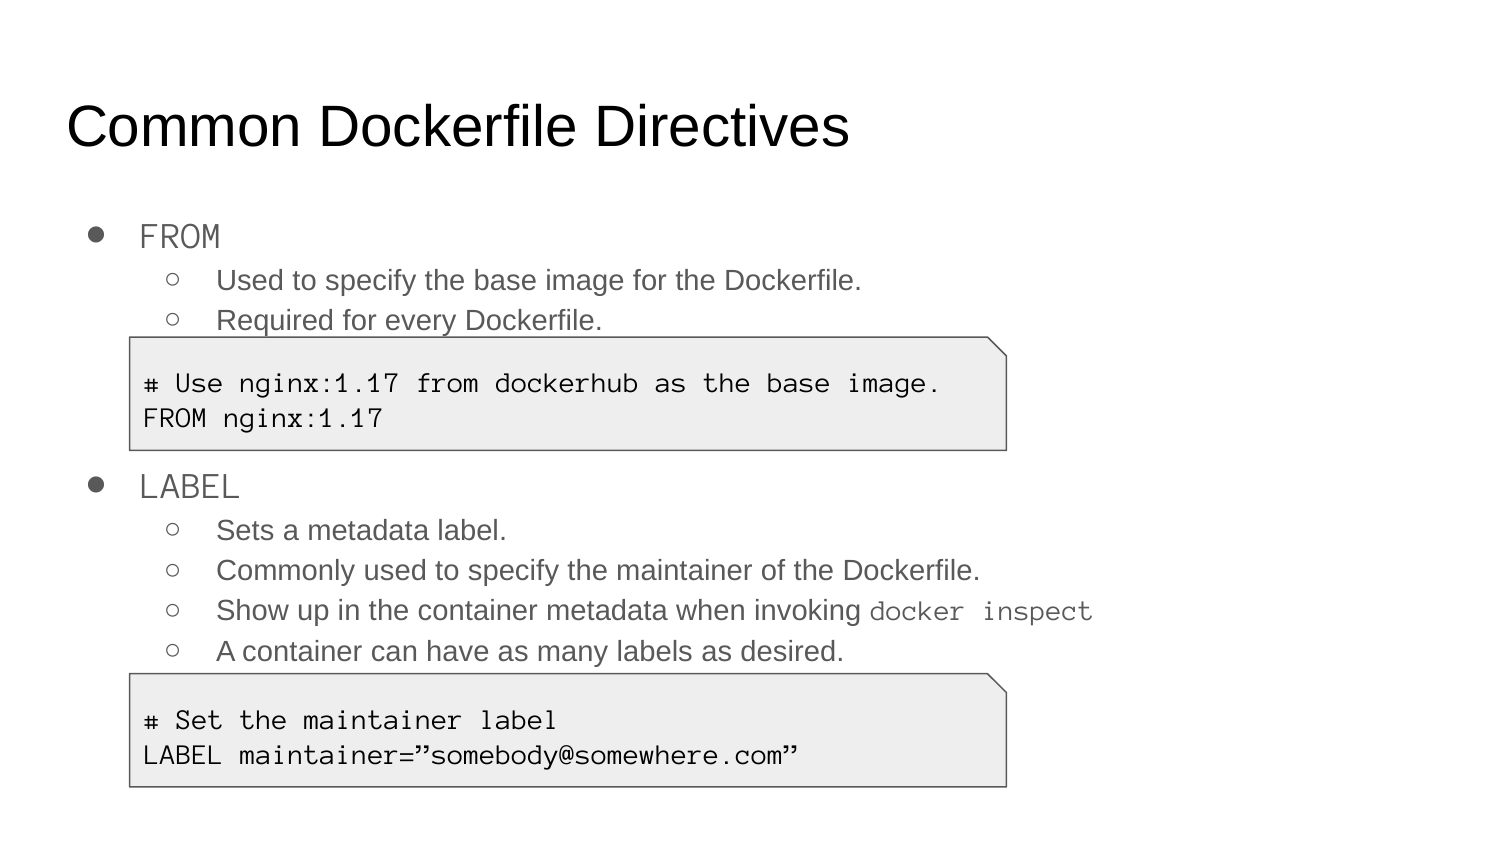

# Common Dockerfile Directives
FROM
Used to specify the base image for the Dockerfile.
Required for every Dockerfile.

LABEL
Sets a metadata label.
Commonly used to specify the maintainer of the Dockerfile.
Show up in the container metadata when invoking docker inspect
A container can have as many labels as desired.

# Use nginx:1.17 from dockerhub as the base image.
FROM nginx:1.17
# Set the maintainer label
LABEL maintainer=”somebody@somewhere.com”